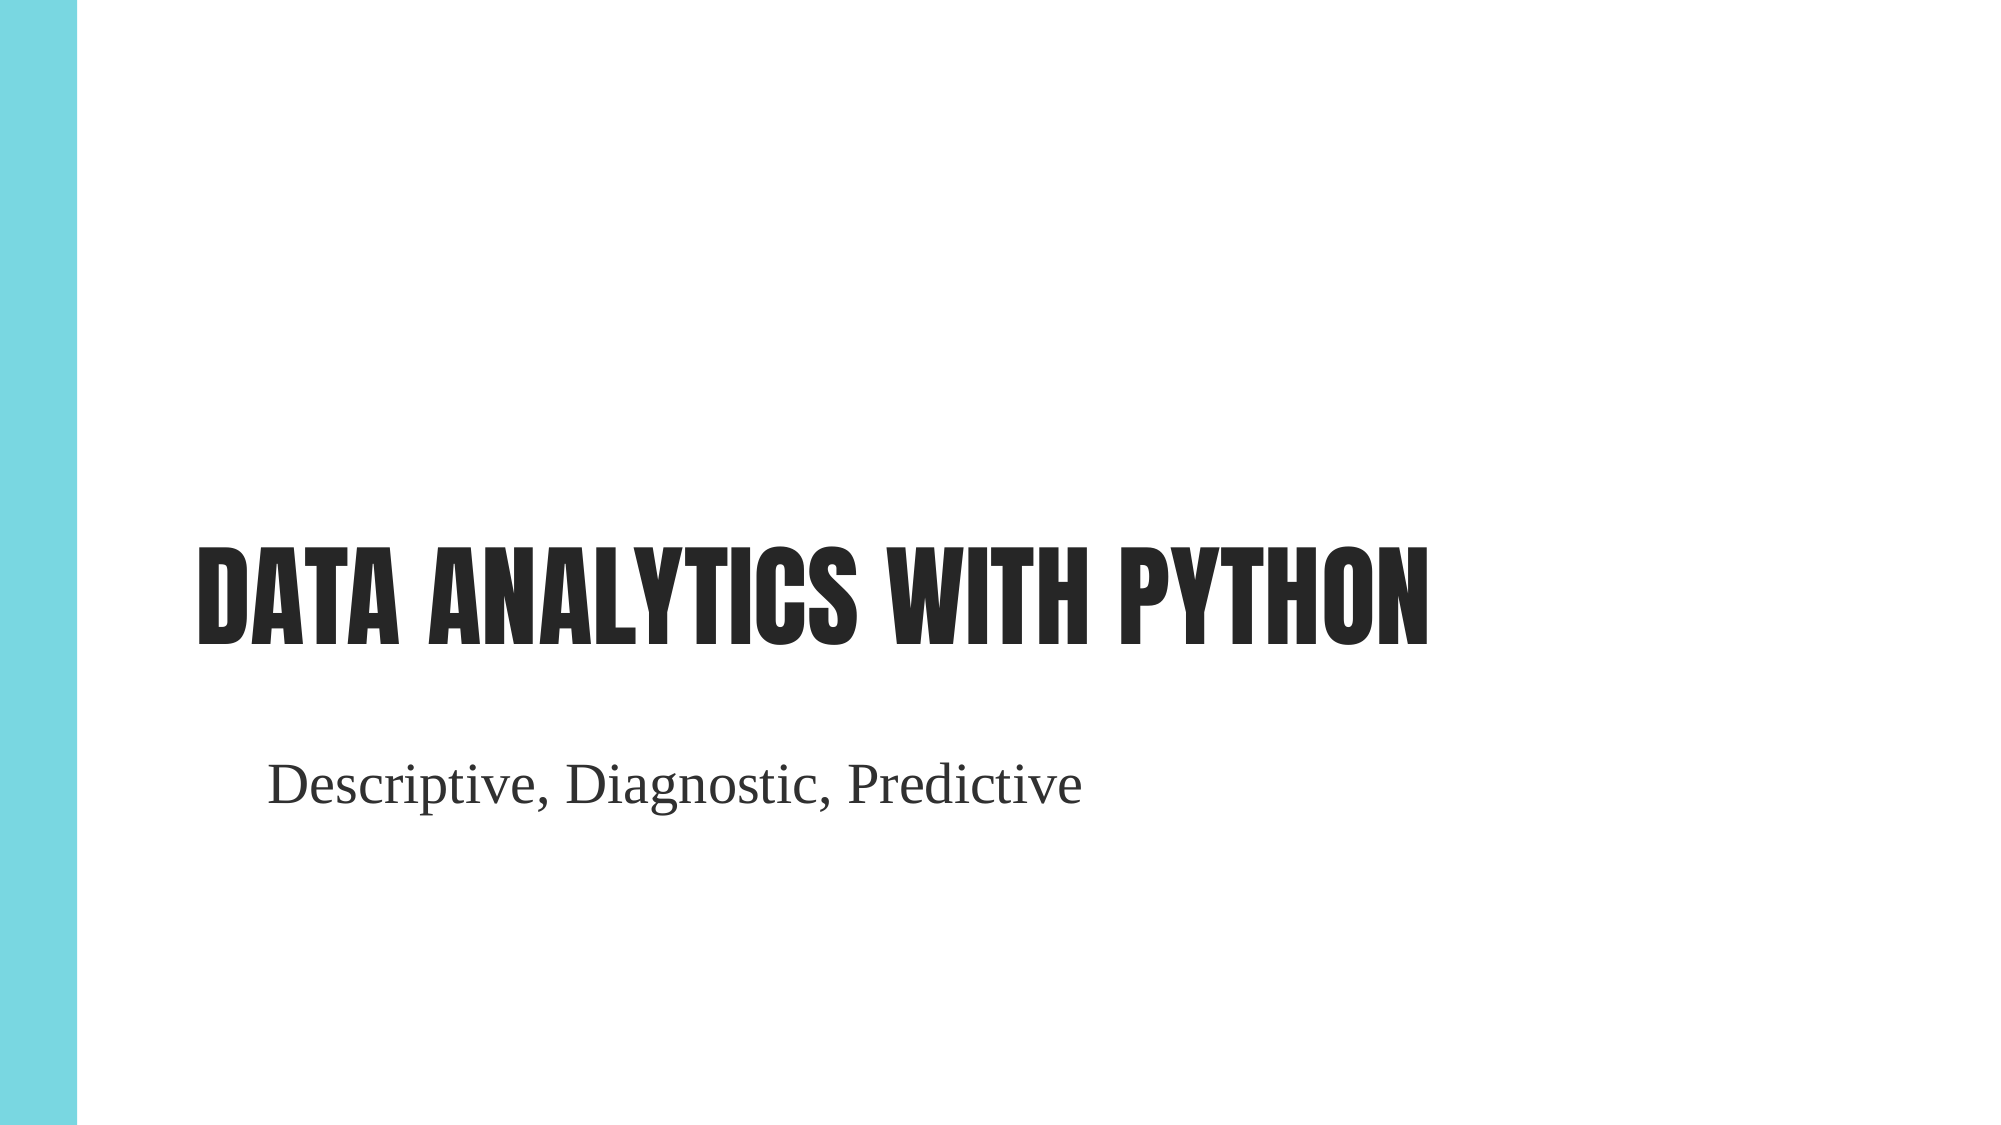

# Data Analytics with Python
Descriptive, Diagnostic, Predictive